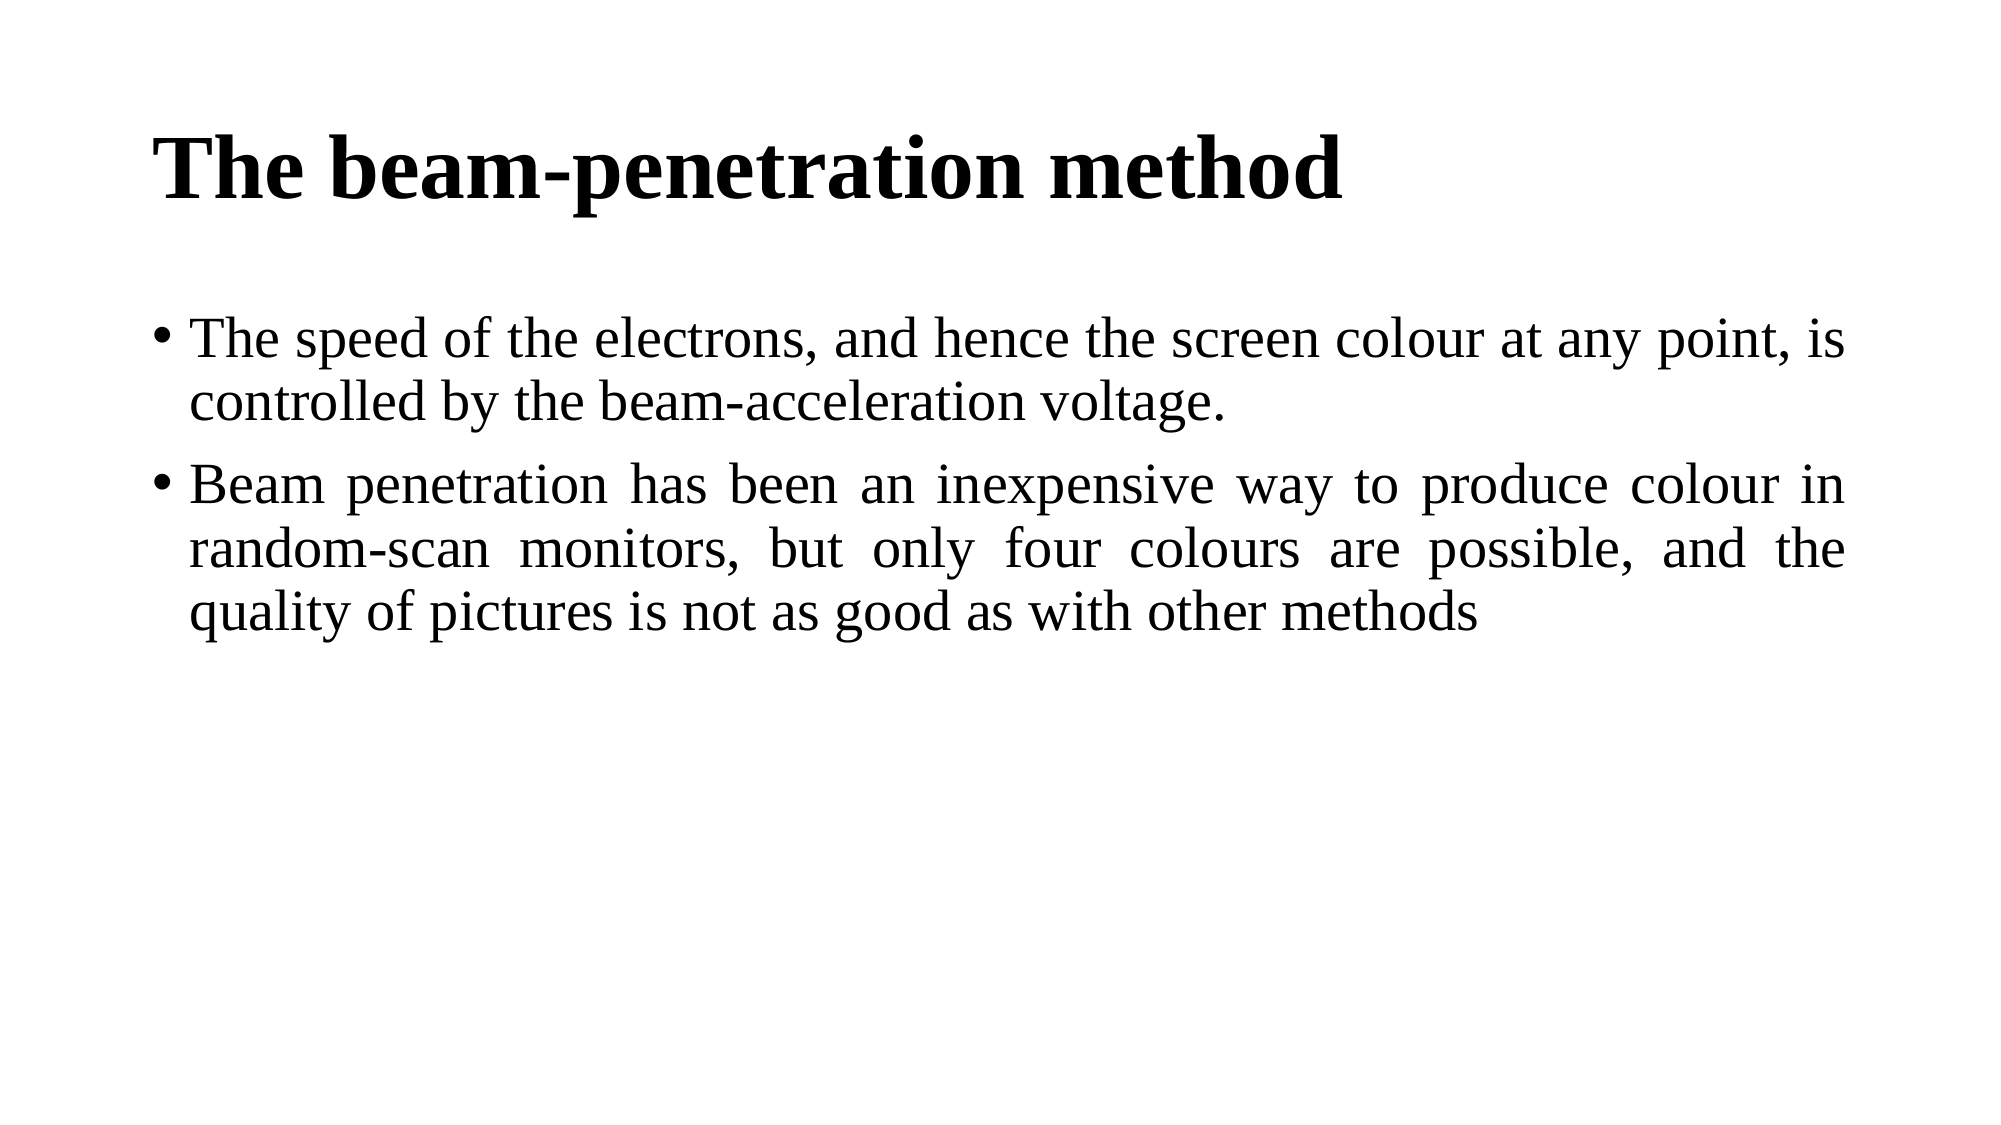

# The beam-penetration method
The speed of the electrons, and hence the screen colour at any point, is controlled by the beam-acceleration voltage.
Beam penetration has been an inexpensive way to produce colour in random-scan monitors, but only four colours are possible, and the quality of pictures is not as good as with other methods